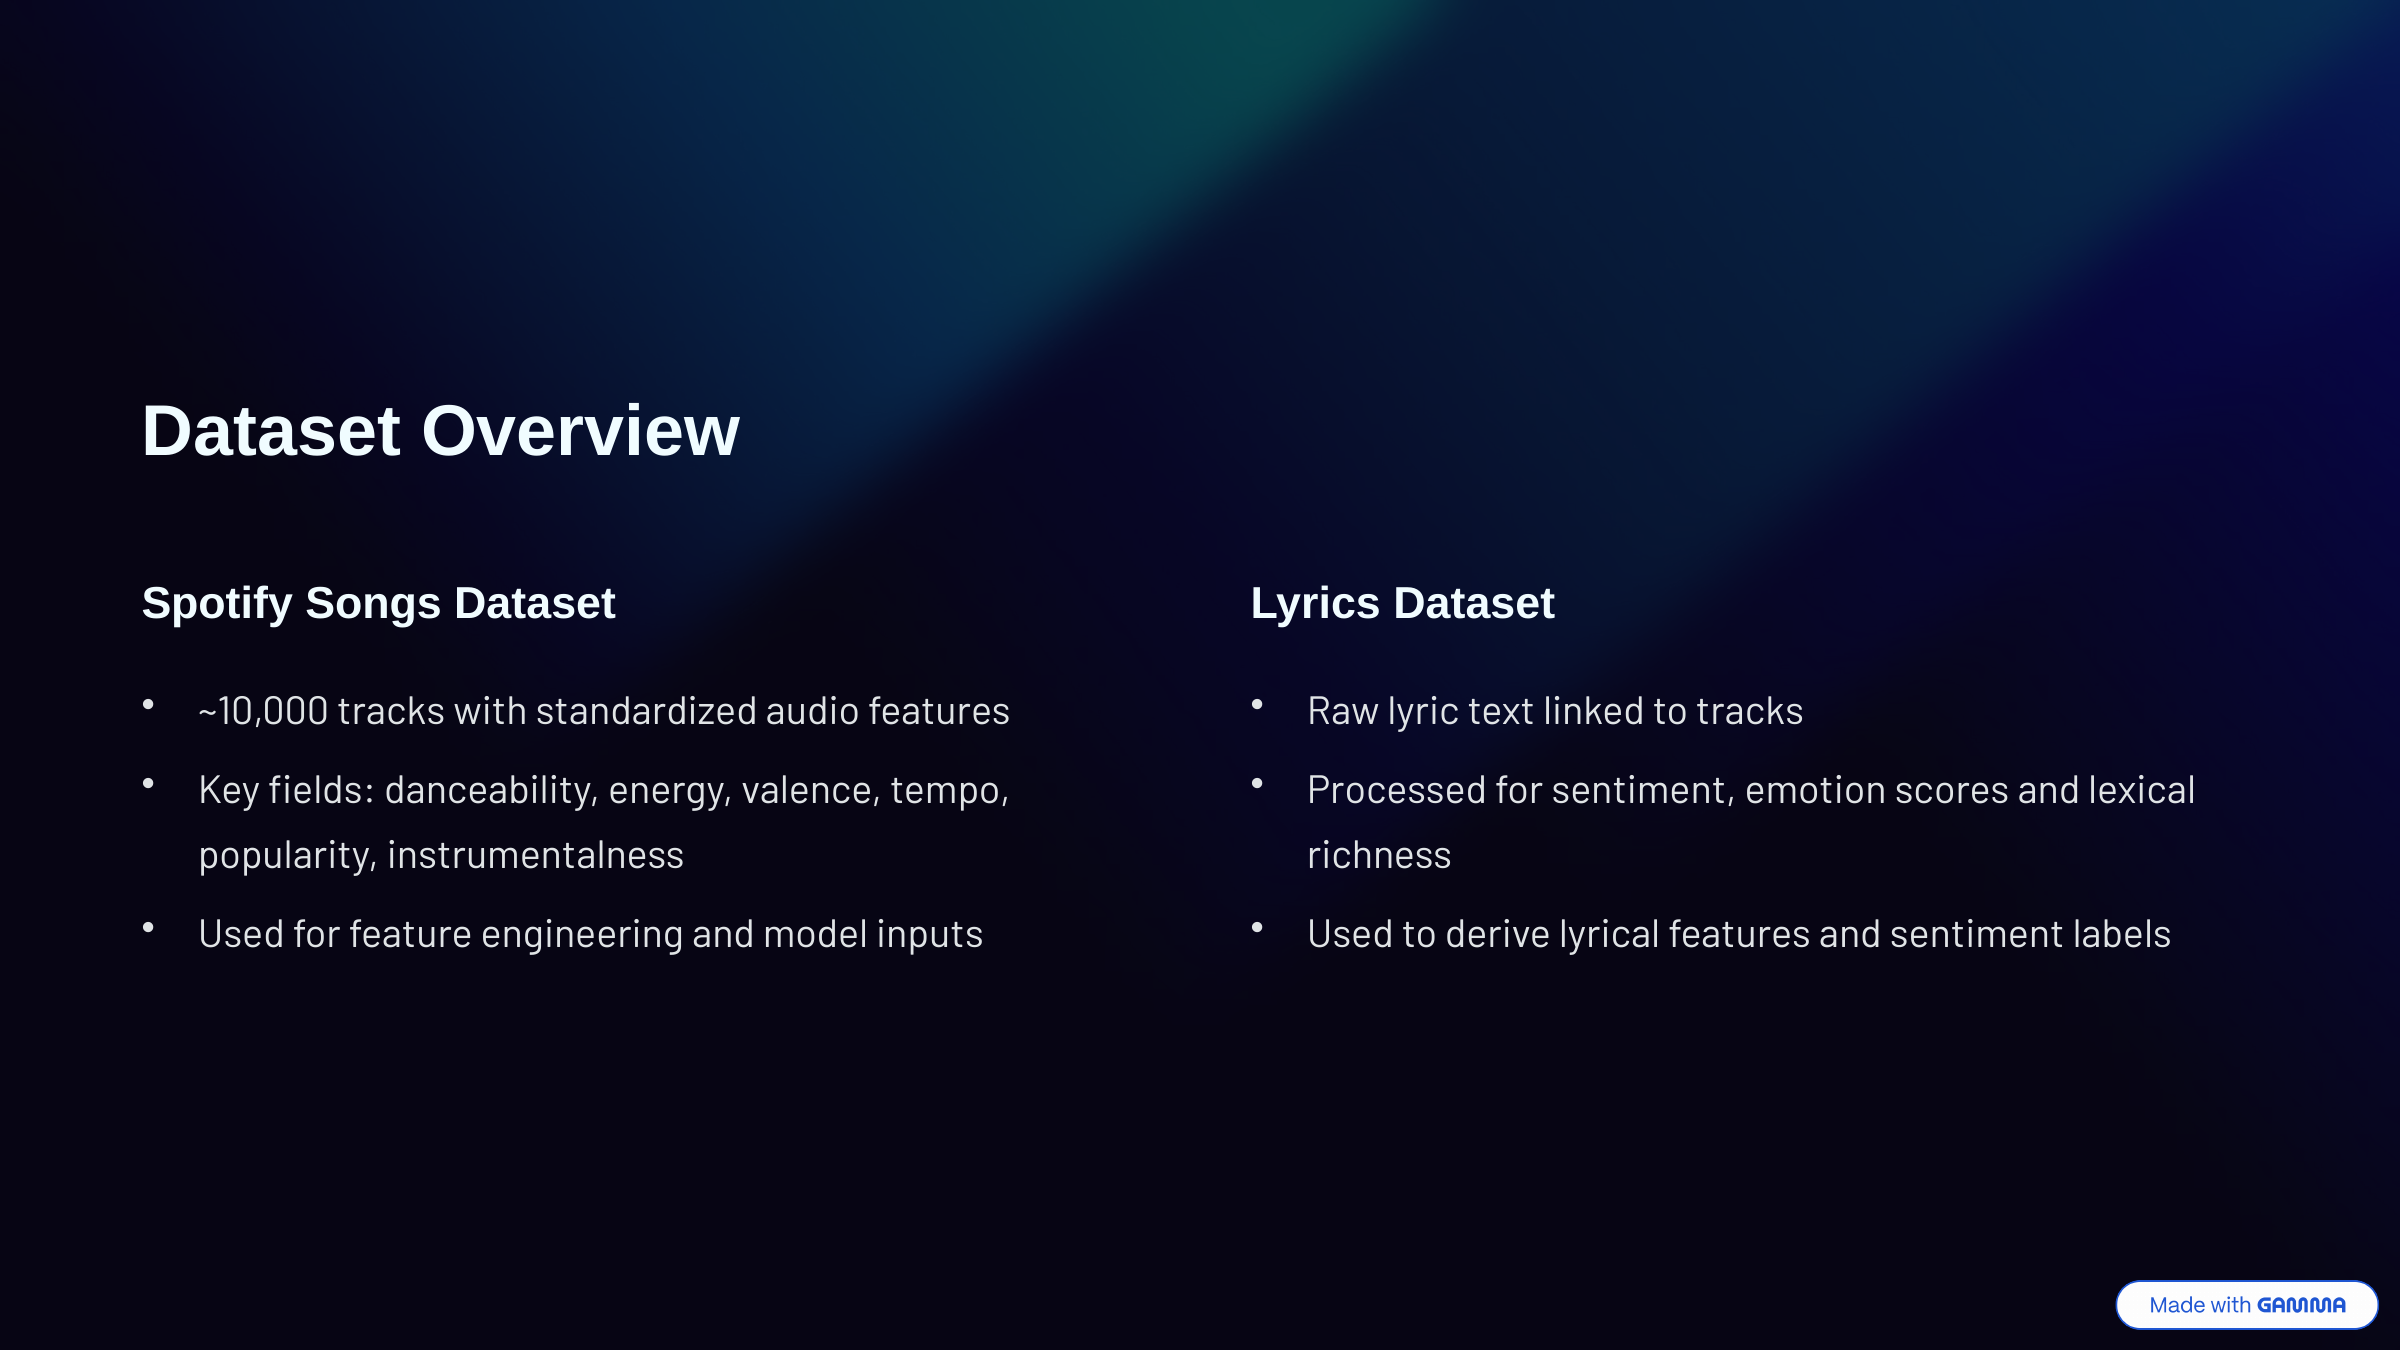

Dataset Overview
Spotify Songs Dataset
Lyrics Dataset
~10,000 tracks with standardized audio features
Raw lyric text linked to tracks
Key fields: danceability, energy, valence, tempo, popularity, instrumentalness
Processed for sentiment, emotion scores and lexical richness
Used for feature engineering and model inputs
Used to derive lyrical features and sentiment labels